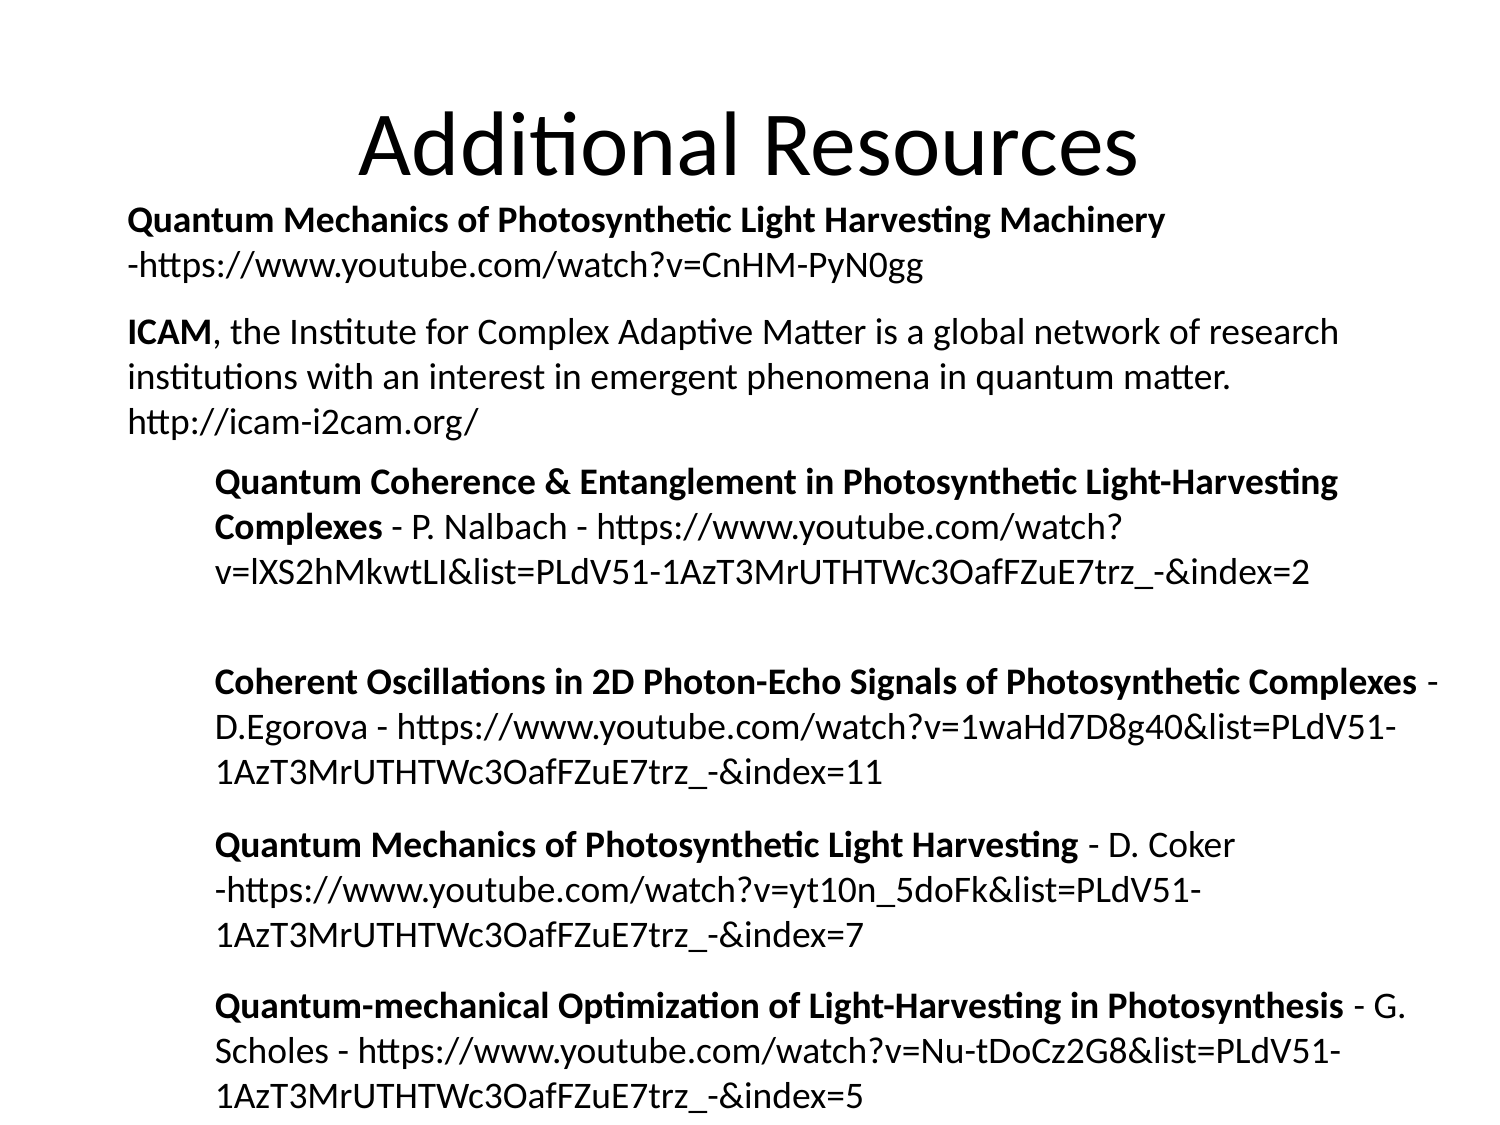

# Additional Resources
Quantum Mechanics of Photosynthetic Light Harvesting Machinery -https://www.youtube.com/watch?v=CnHM-PyN0gg
ICAM, the Institute for Complex Adaptive Matter is a global network of research institutions with an interest in emergent phenomena in quantum matter.
http://icam-i2cam.org/
Quantum Coherence & Entanglement in Photosynthetic Light-Harvesting Complexes - P. Nalbach - https://www.youtube.com/watch?v=lXS2hMkwtLI&list=PLdV51-1AzT3MrUTHTWc3OafFZuE7trz_-&index=2
Coherent Oscillations in 2D Photon-Echo Signals of Photosynthetic Complexes - D.Egorova - https://www.youtube.com/watch?v=1waHd7D8g40&list=PLdV51-1AzT3MrUTHTWc3OafFZuE7trz_-&index=11
Quantum Mechanics of Photosynthetic Light Harvesting - D. Coker -https://www.youtube.com/watch?v=yt10n_5doFk&list=PLdV51-1AzT3MrUTHTWc3OafFZuE7trz_-&index=7
Quantum-mechanical Optimization of Light-Harvesting in Photosynthesis - G. Scholes - https://www.youtube.com/watch?v=Nu-tDoCz2G8&list=PLdV51-1AzT3MrUTHTWc3OafFZuE7trz_-&index=5